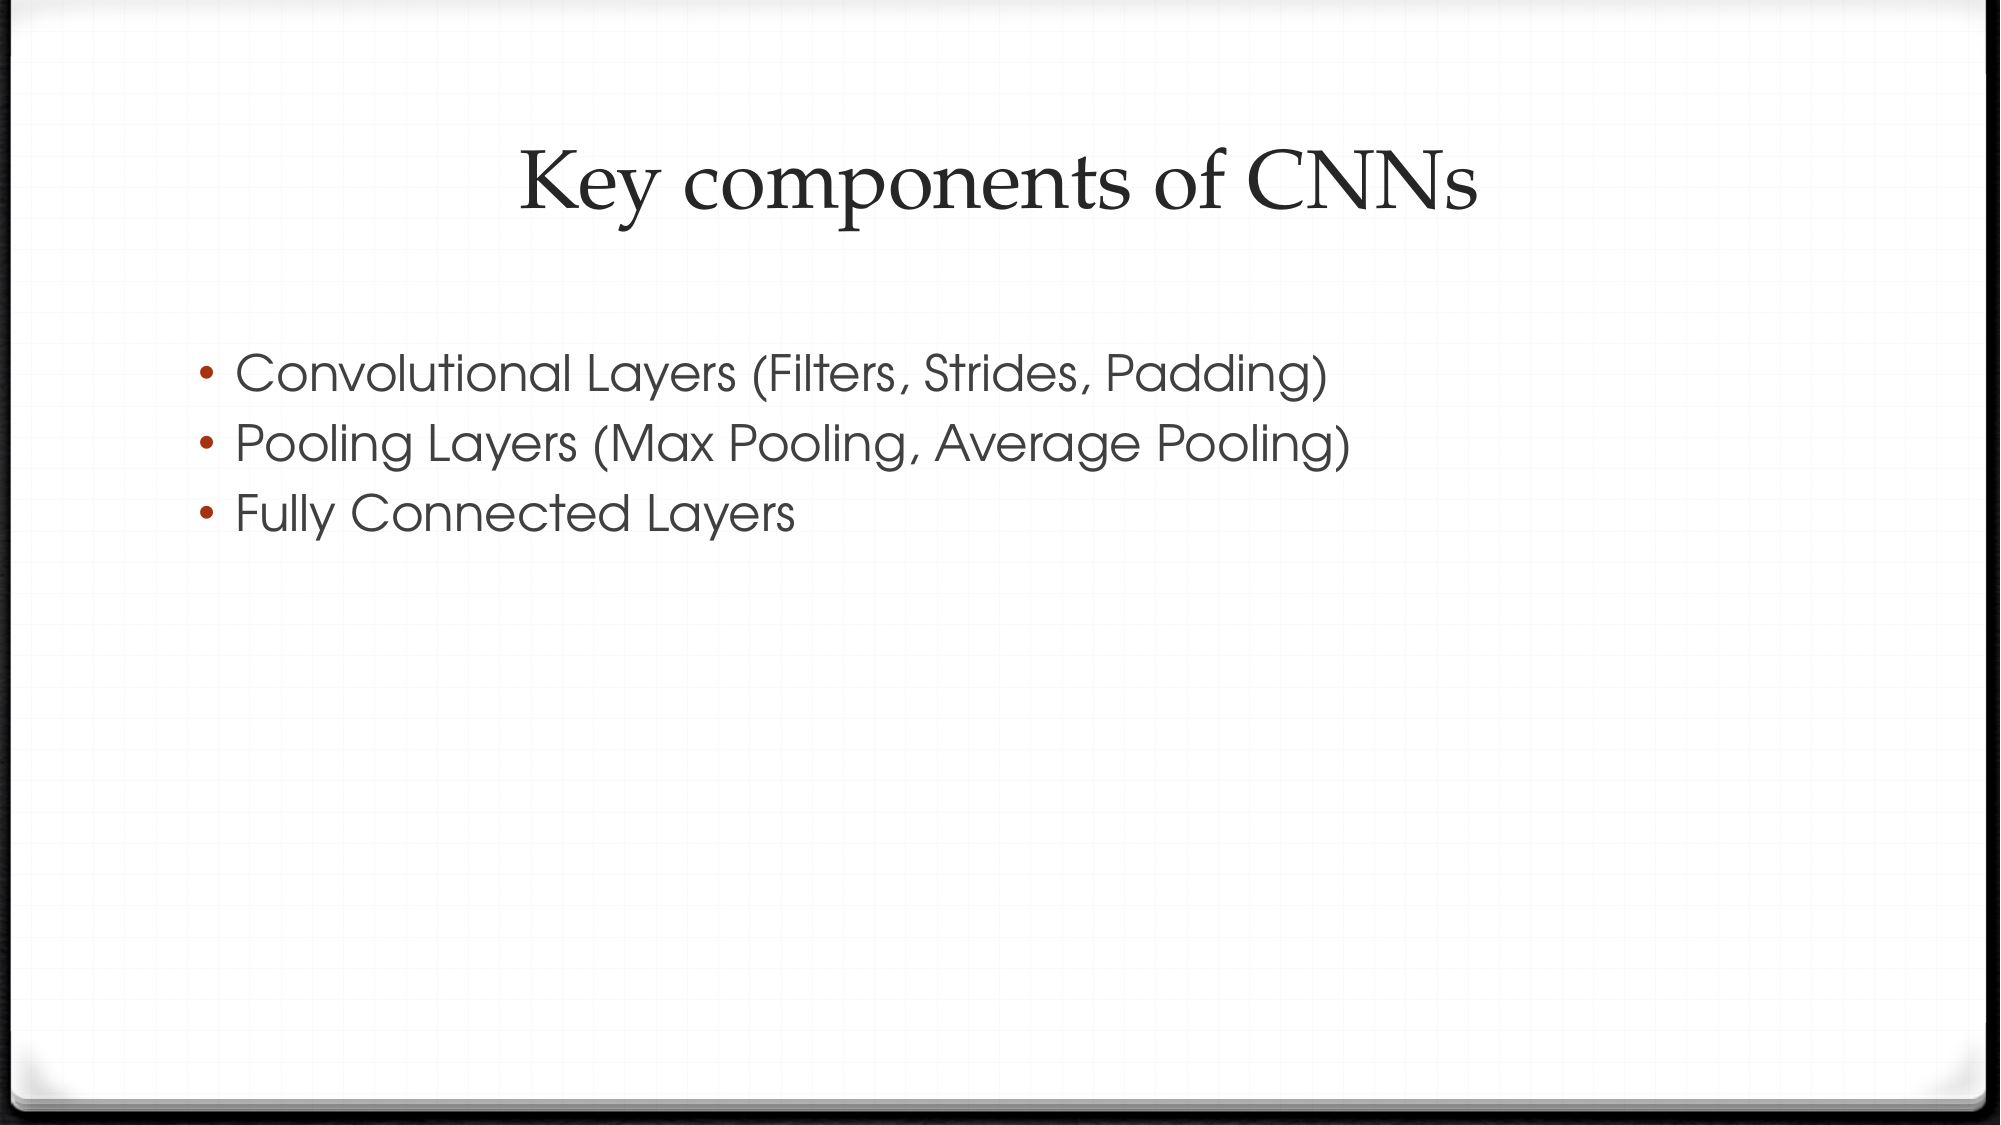

# Key components of CNNs
Convolutional Layers (Filters, Strides, Padding)
Pooling Layers (Max Pooling, Average Pooling)
Fully Connected Layers